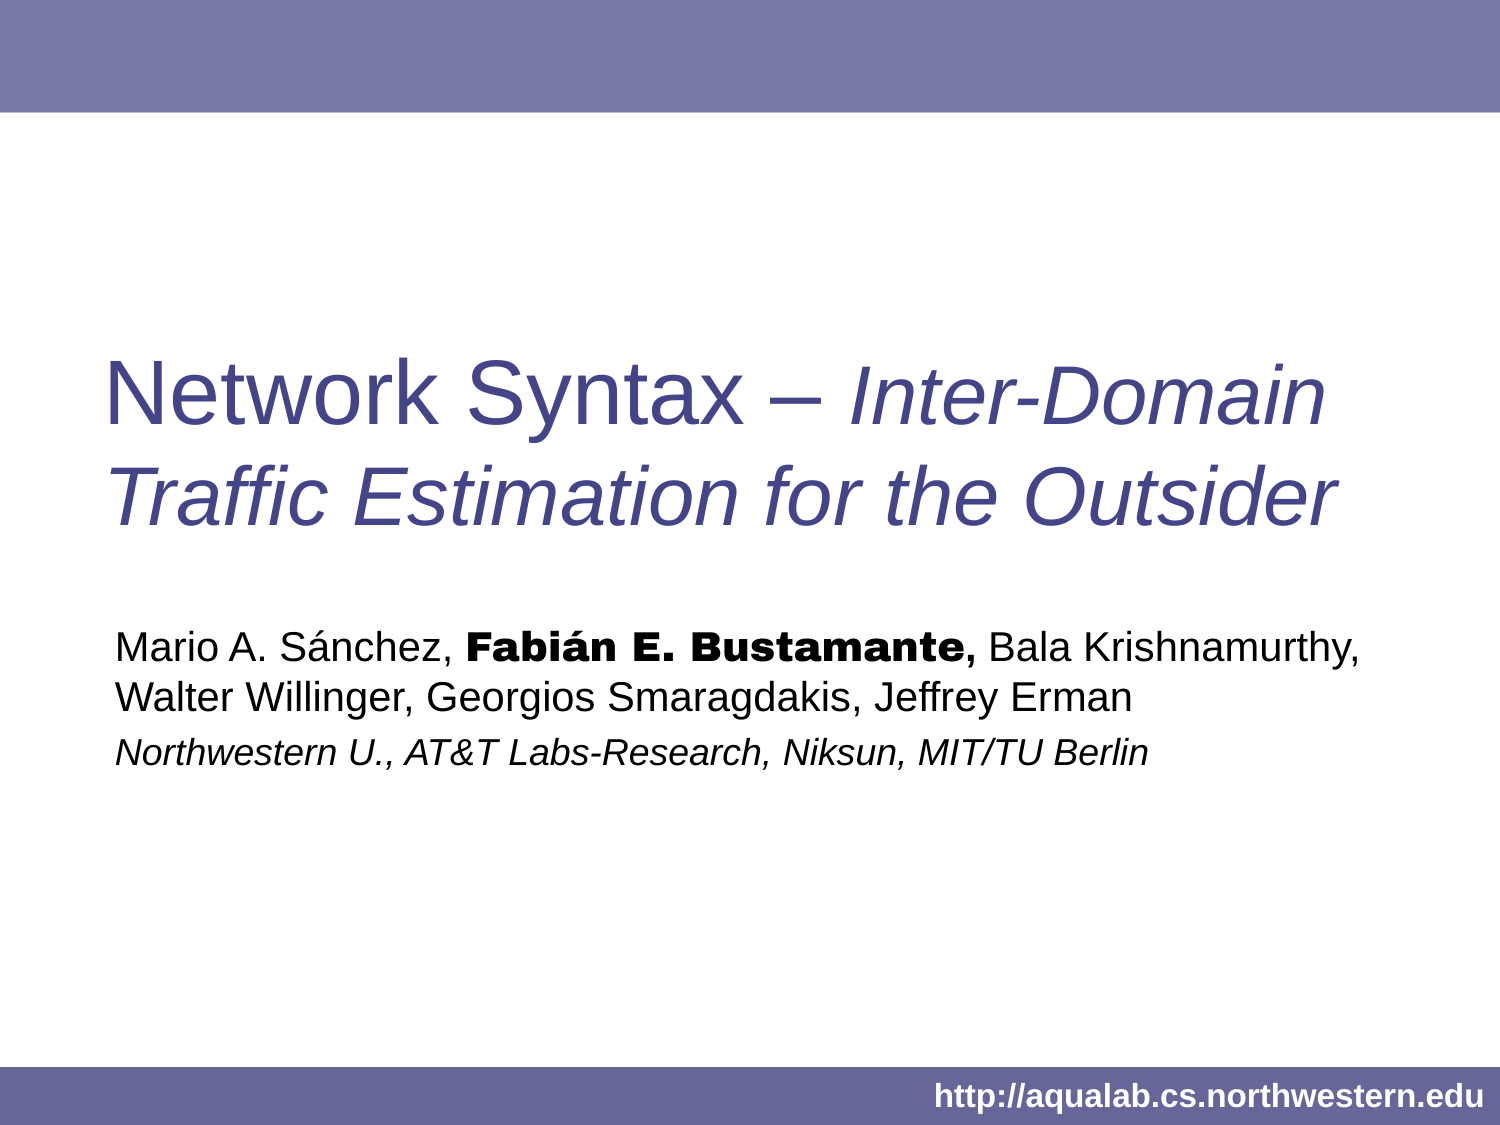

# Network Syntax – Inter-Domain Traffic Estimation for the Outsider
Mario A. Sánchez, Fabián E. Bustamante, Bala Krishnamurthy, Walter Willinger, Georgios Smaragdakis, Jeffrey Erman
Northwestern U., AT&T Labs-Research, Niksun, MIT/TU Berlin